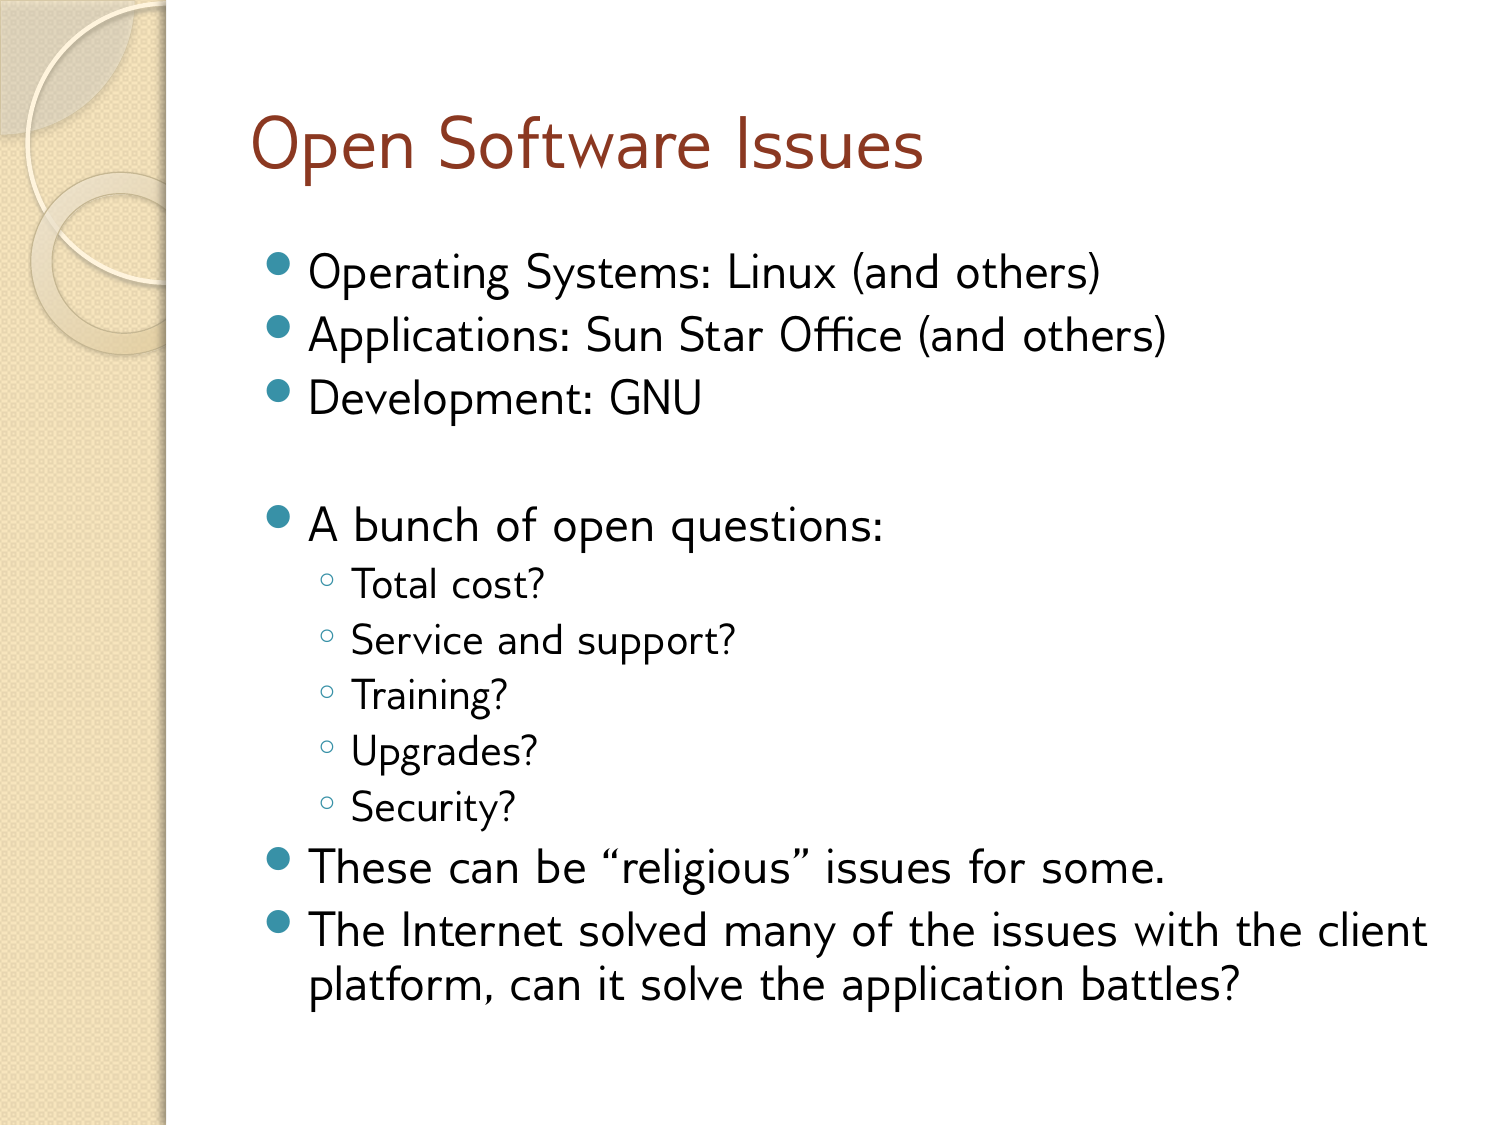

# Open Software Issues
Operating Systems: Linux (and others)
Applications: Sun Star Office (and others)
Development: GNU

A bunch of open questions:
Total cost?
Service and support?
Training?
Upgrades?
Security?
These can be “religious” issues for some.
The Internet solved many of the issues with the client platform, can it solve the application battles?